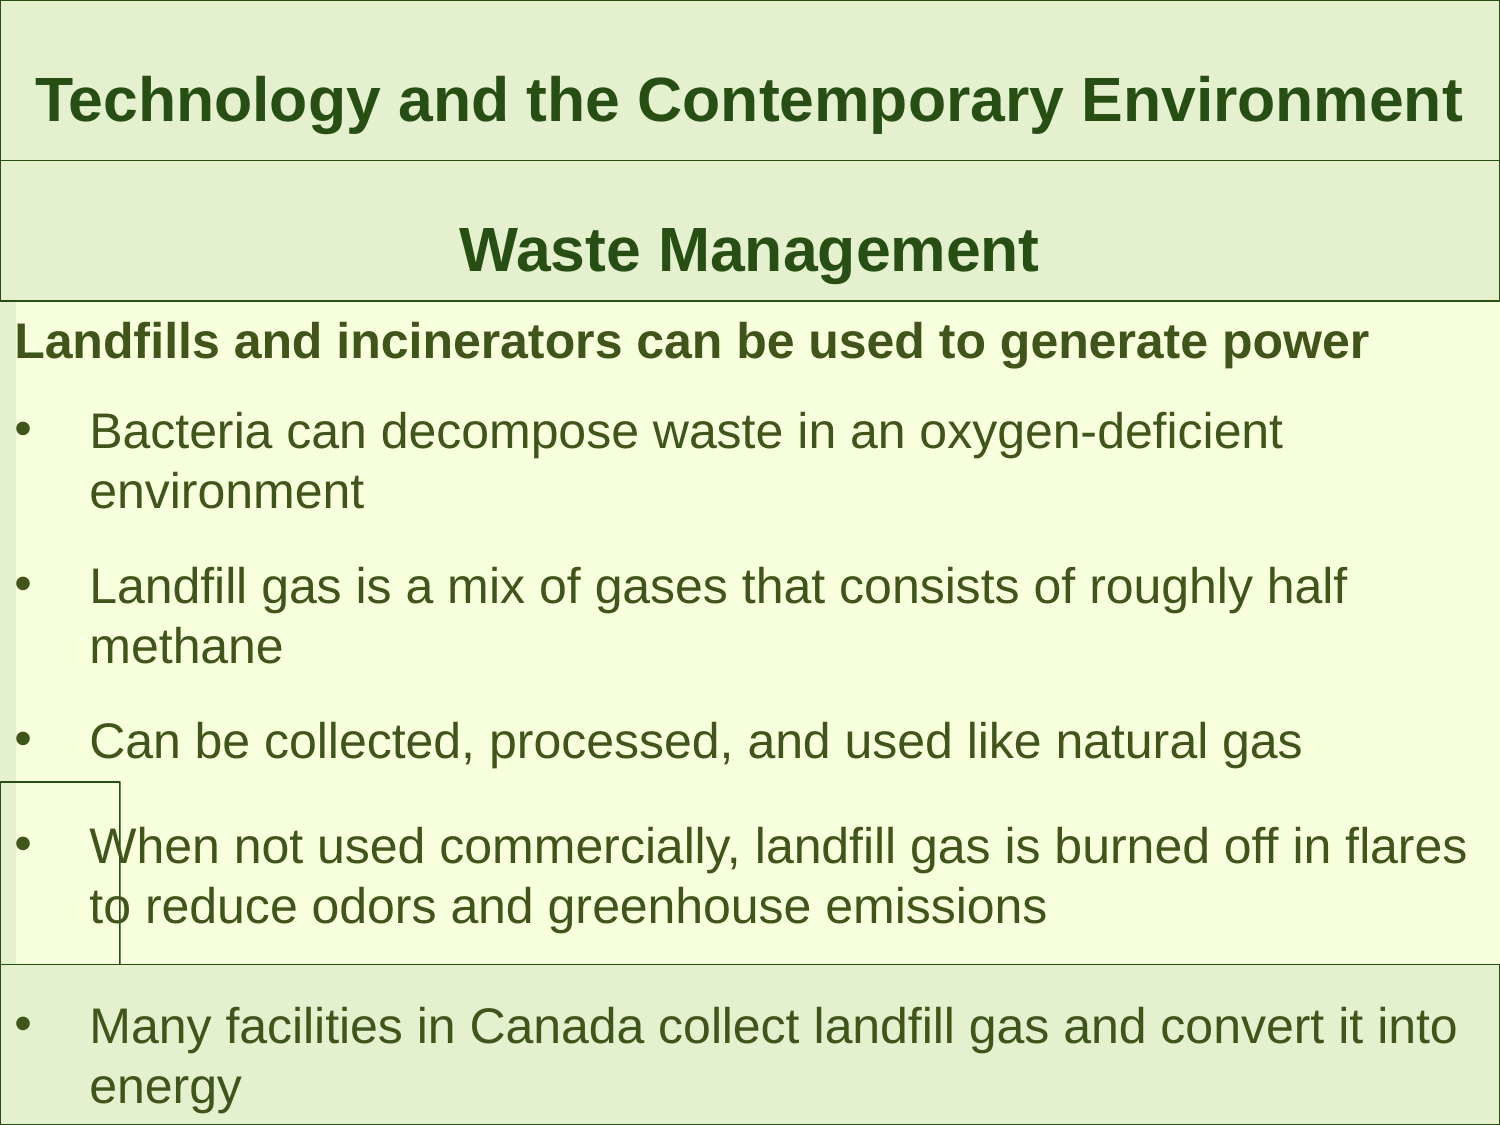

Technology and the Contemporary Environment
Waste Management
Landfills and incinerators can be used to generate power

Bacteria can decompose waste in an oxygen-deficient environment

Landfill gas is a mix of gases that consists of roughly half methane

Can be collected, processed, and used like natural gas

When not used commercially, landfill gas is burned off in flares to reduce odors and greenhouse emissions

Many facilities in Canada collect landfill gas and convert it into energy